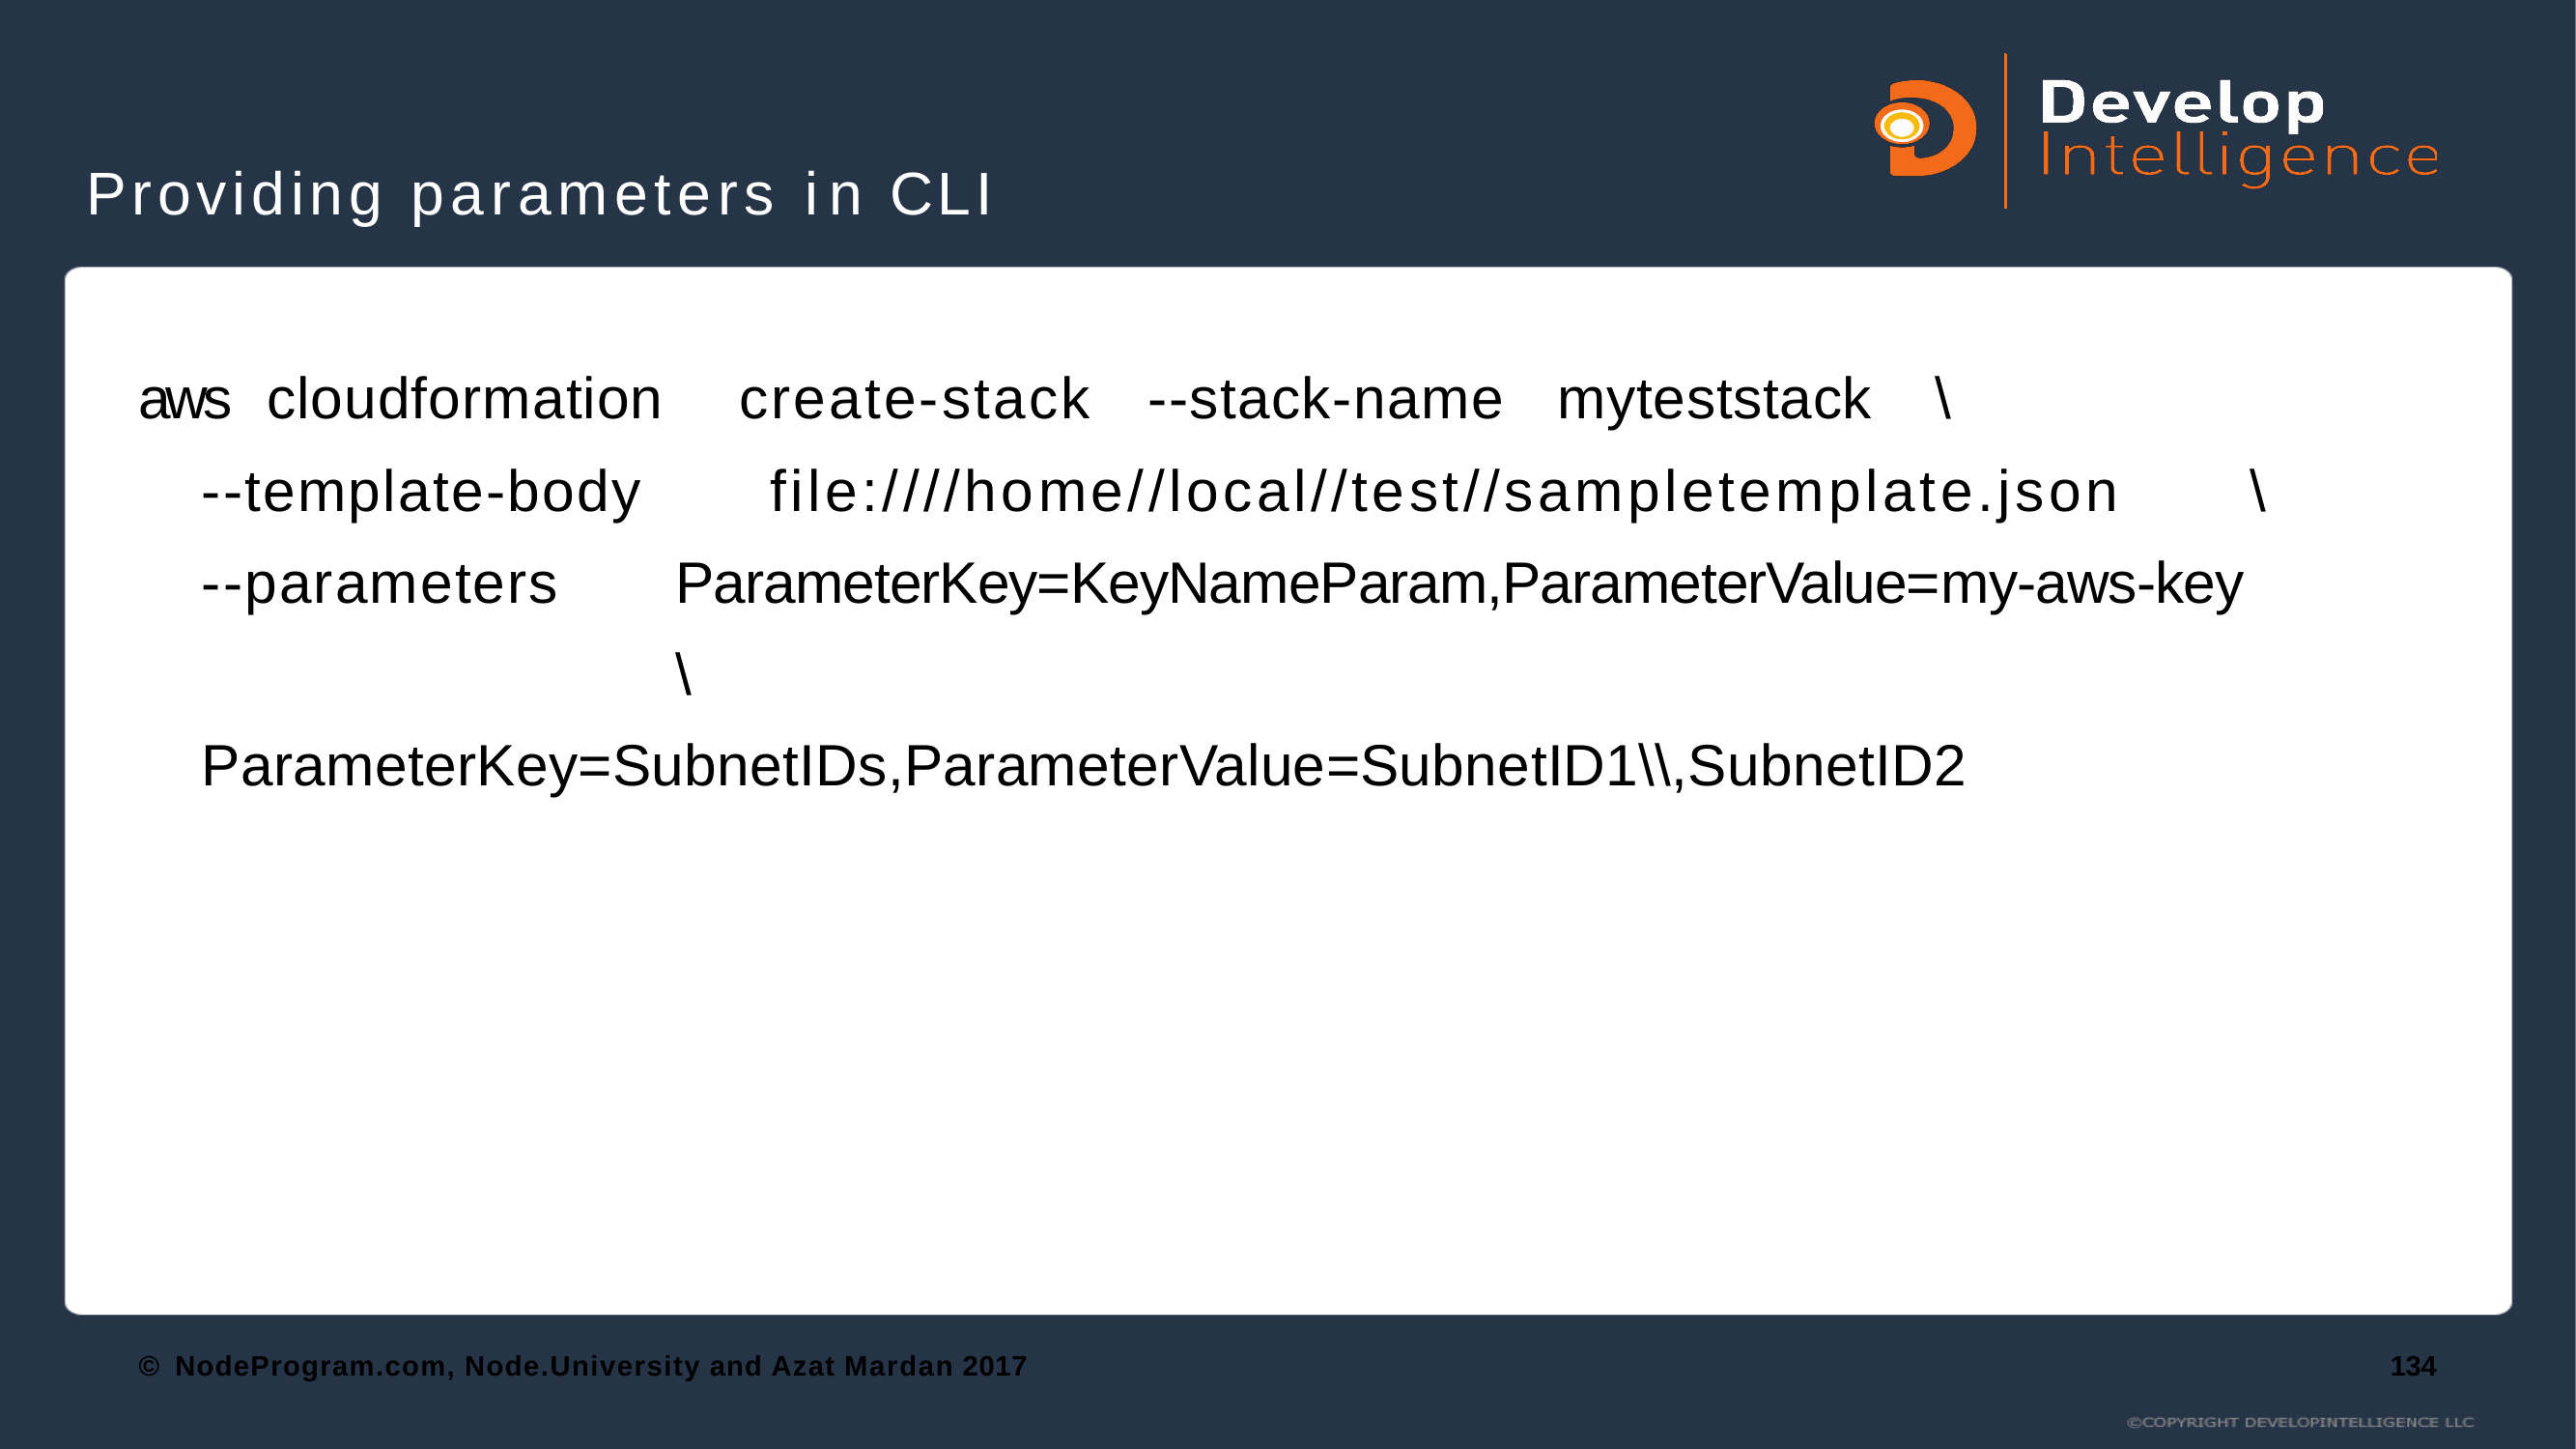

# Providing parameters in CLI
aws	cloudformation	create-stack	--stack-name	myteststack	\
--template-body	file:////home//local//test//sampletemplate.json	\
--parameters	ParameterKey=KeyNameParam,ParameterValue=my-aws-key	\  ParameterKey=SubnetIDs,ParameterValue=SubnetID1\\,SubnetID2
© NodeProgram.com, Node.University and Azat Mardan 2017
134